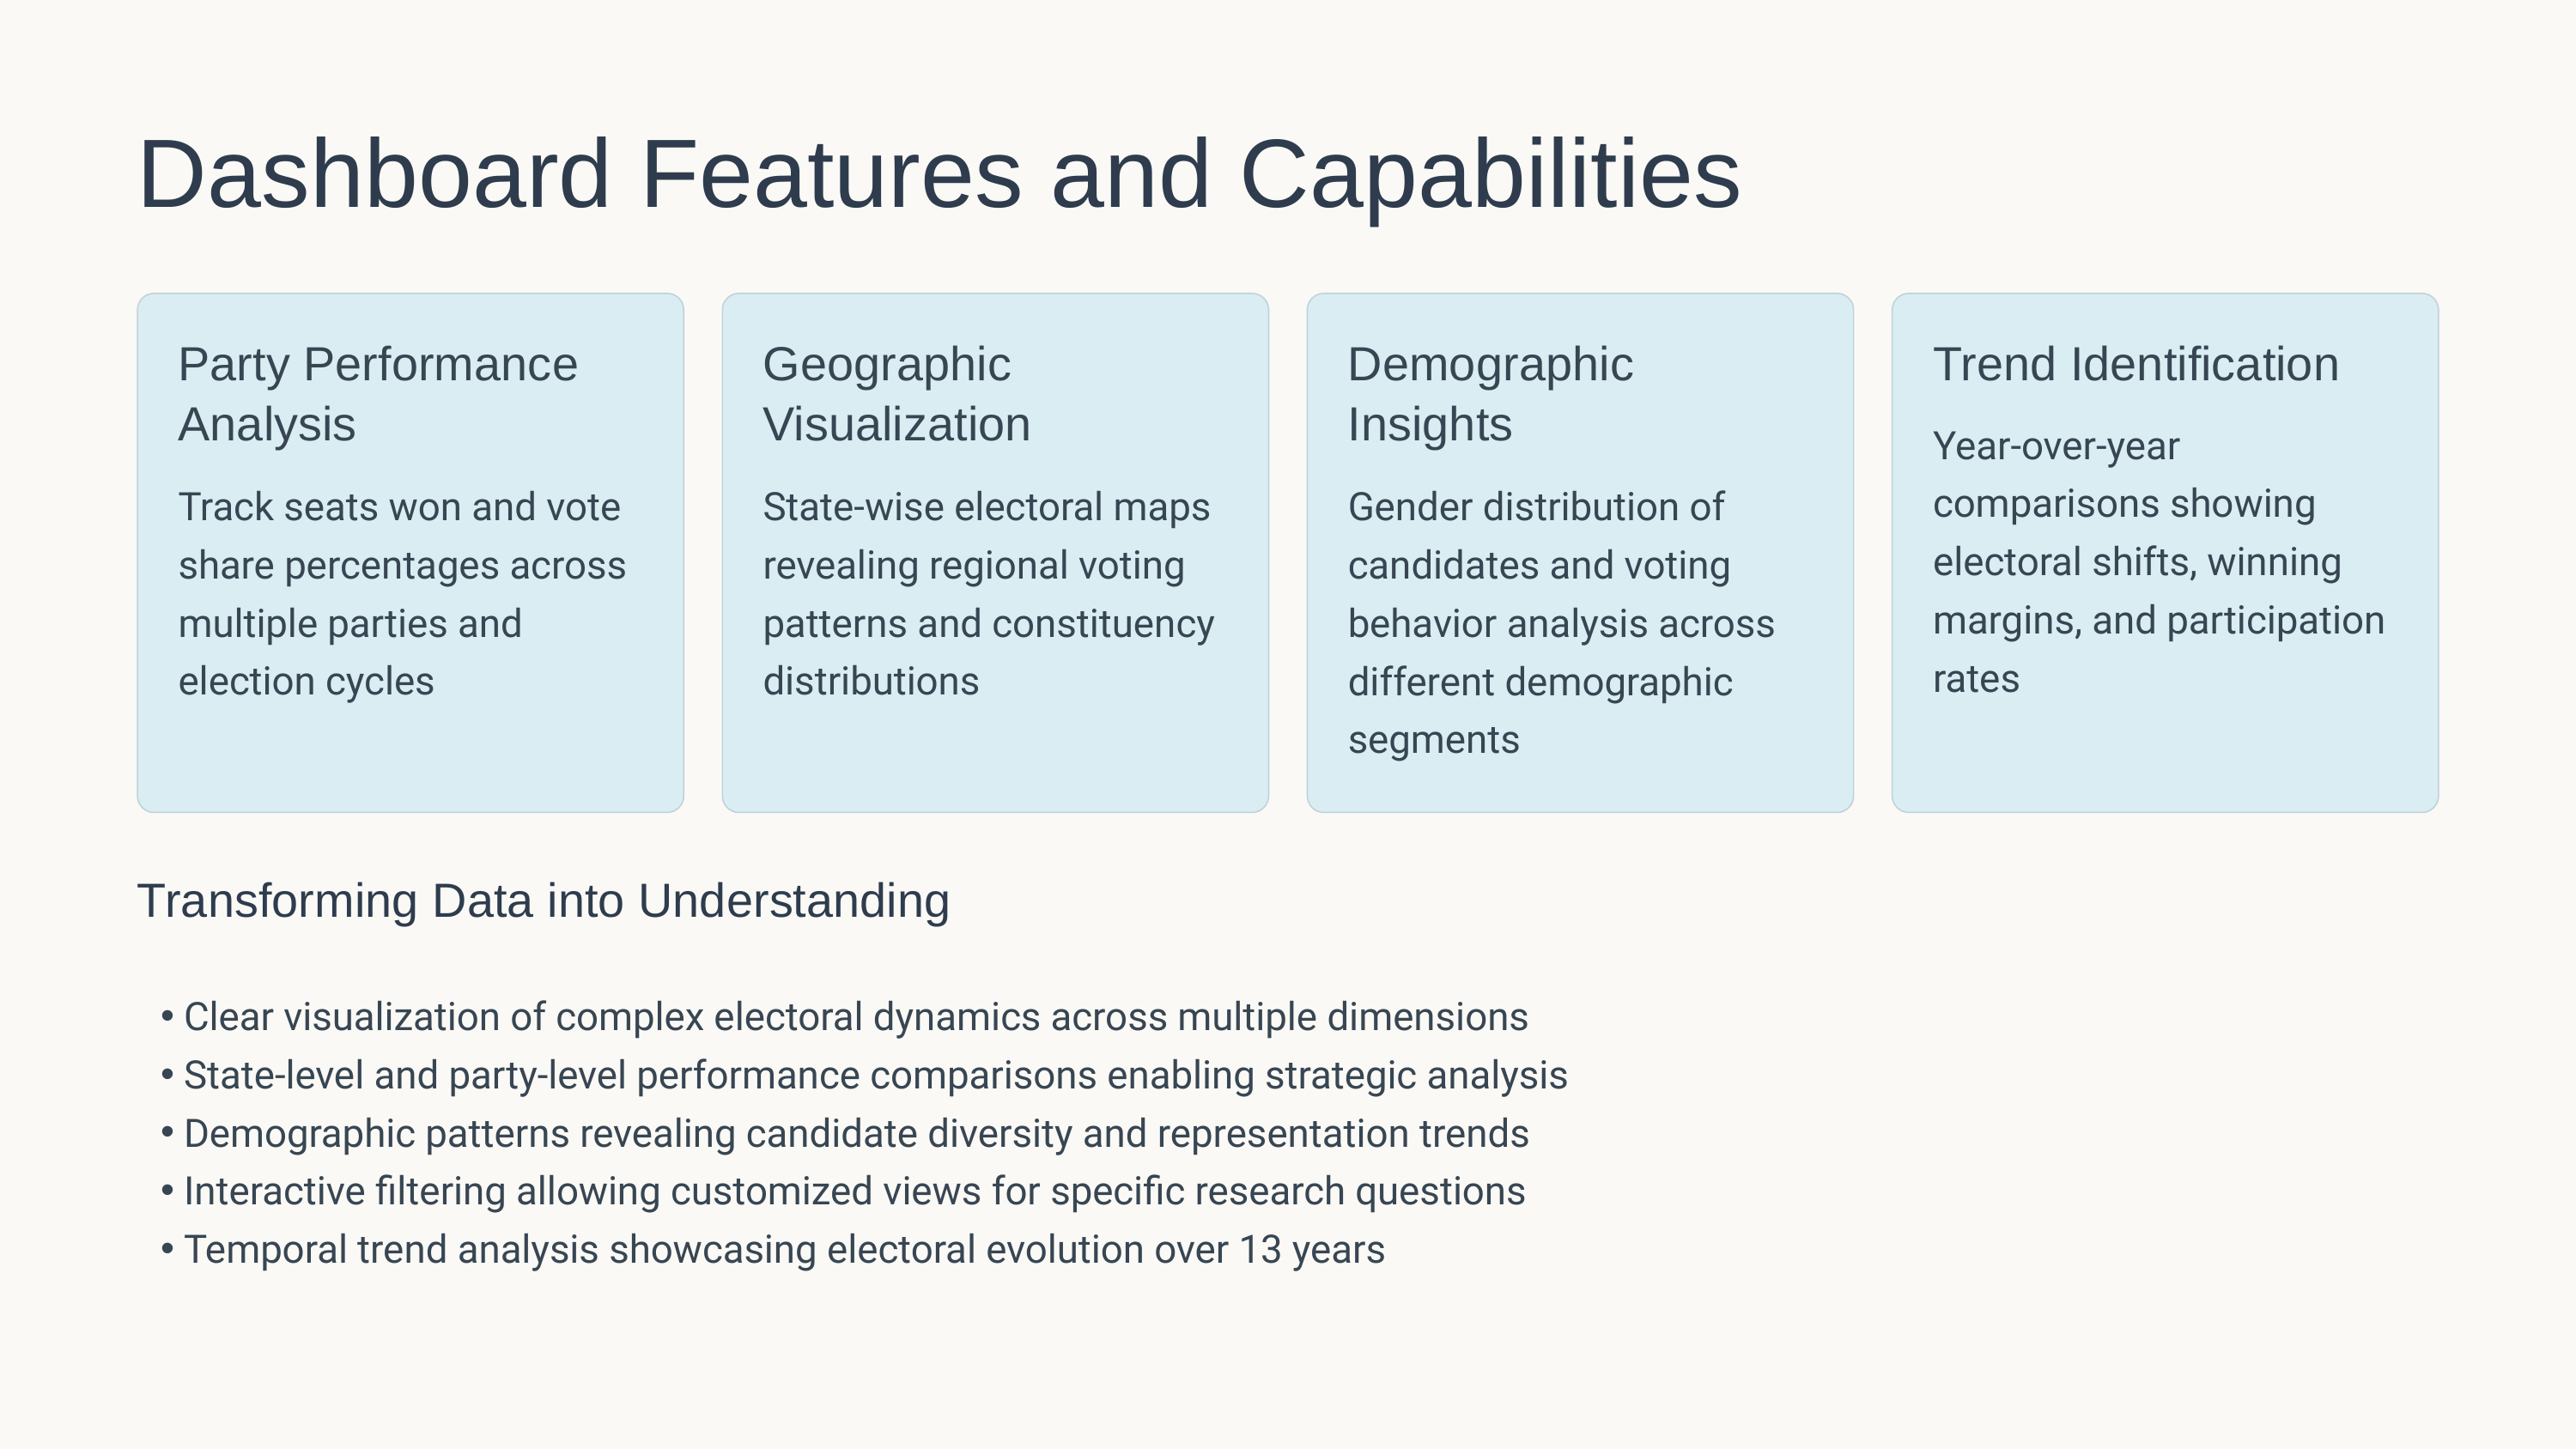

Dashboard Features and Capabilities

Party Performance Analysis
Geographic Visualization
Demographic Insights
Trend Identification
Year-over-year comparisons showing electoral shifts, winning margins, and participation rates
Track seats won and vote share percentages across multiple parties and election cycles
State-wise electoral maps revealing regional voting patterns and constituency distributions
Gender distribution of candidates and voting behavior analysis across different demographic segments
Transforming Data into Understanding
Clear visualization of complex electoral dynamics across multiple dimensions
State-level and party-level performance comparisons enabling strategic analysis
Demographic patterns revealing candidate diversity and representation trends
Interactive filtering allowing customized views for specific research questions
Temporal trend analysis showcasing electoral evolution over 13 years